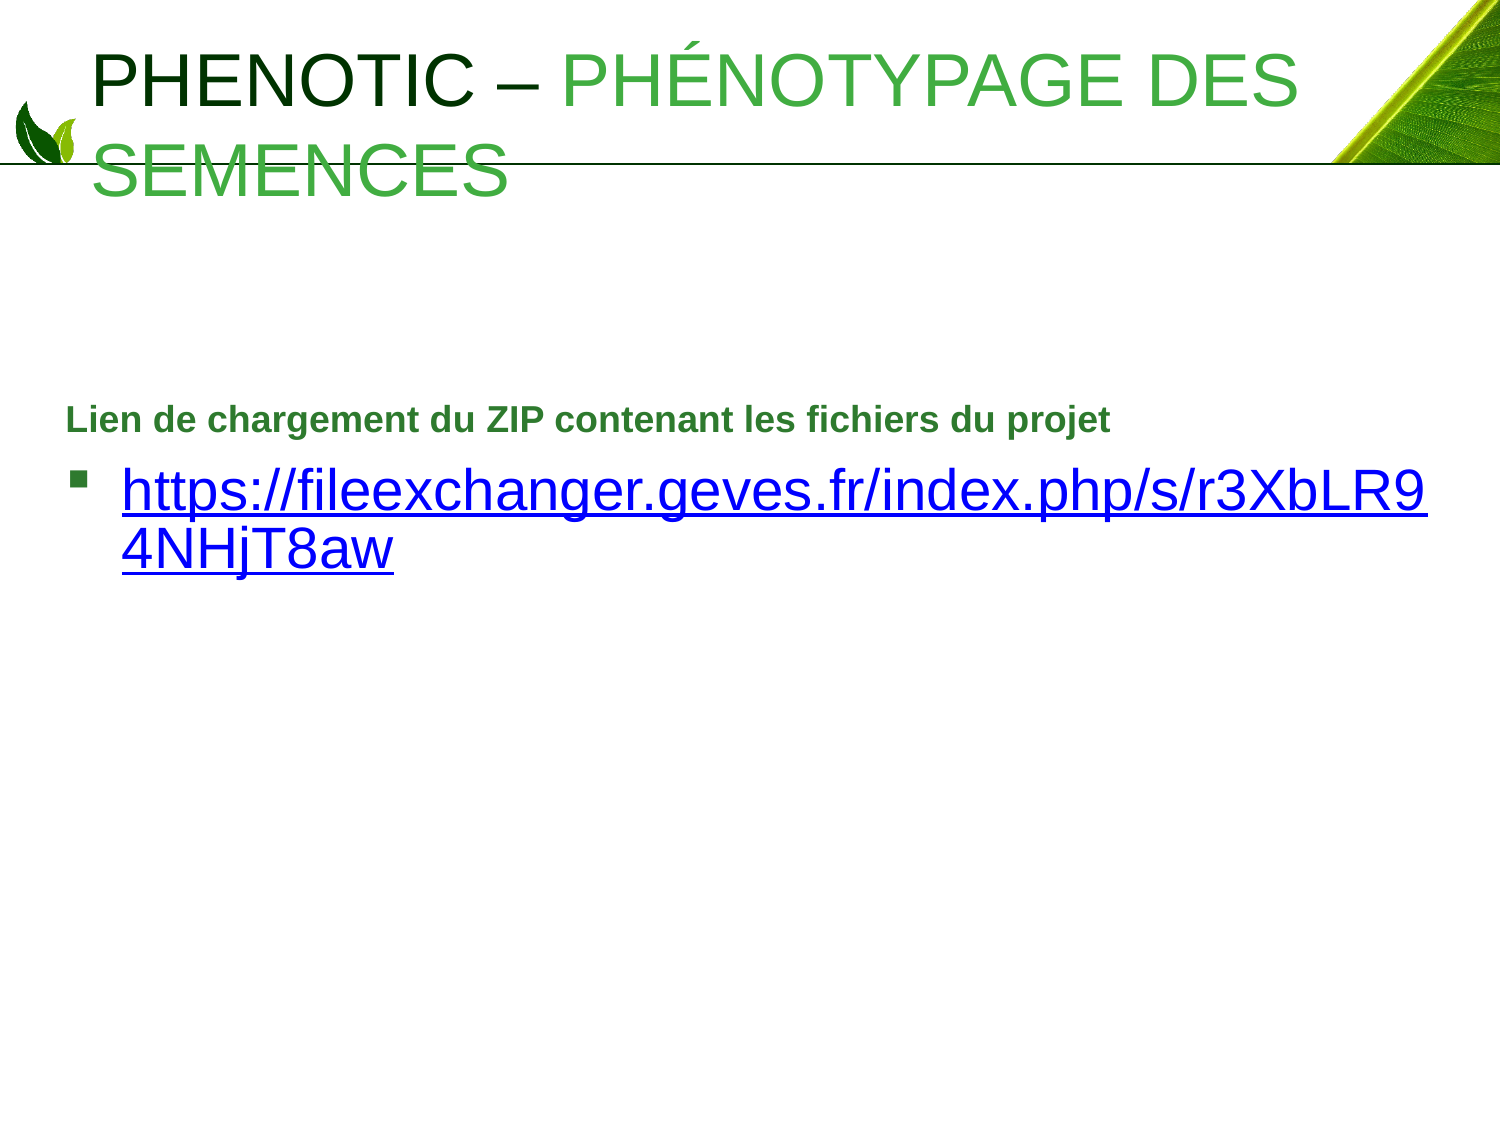

# Phenotic – Phénotypage des semences
Lien de chargement du ZIP contenant les fichiers du projet
https://fileexchanger.geves.fr/index.php/s/r3XbLR94NHjT8aw